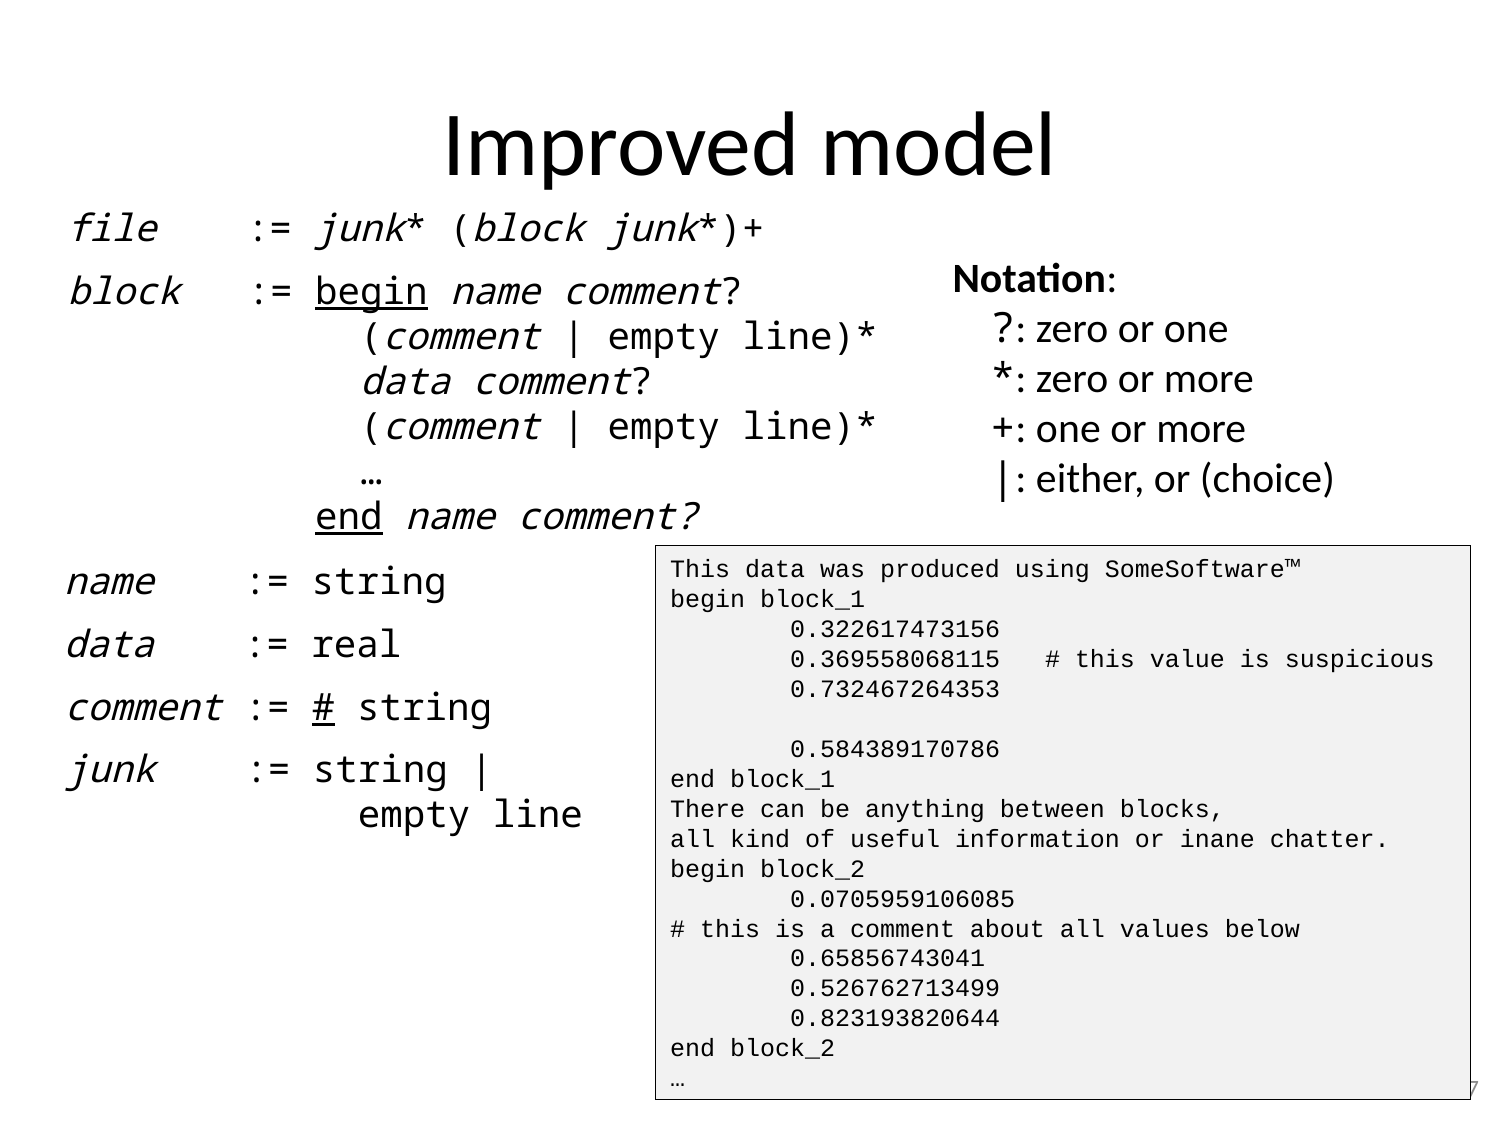

# Improved model
file    := junk* (block junk*)+
Notation:
    ?: zero or one
    *: zero or more
    +: one or more
    |: either, or (choice)
block   := begin name comment?
             (comment | empty line)*
             data comment?
             (comment | empty line)*
             …
           end name comment?
This data was produced using SomeSoftware™
begin block_1
        0.322617473156
        0.369558068115   # this value is suspicious
        0.732467264353

        0.584389170786
end block_1
There can be anything between blocks,
all kind of useful information or inane chatter.
begin block_2
        0.0705959106085
# this is a comment about all values below
        0.65856743041
        0.526762713499
        0.823193820644
end block_2
…
name    := string
data    := real
comment := # string
junk    := string |
             empty line
307